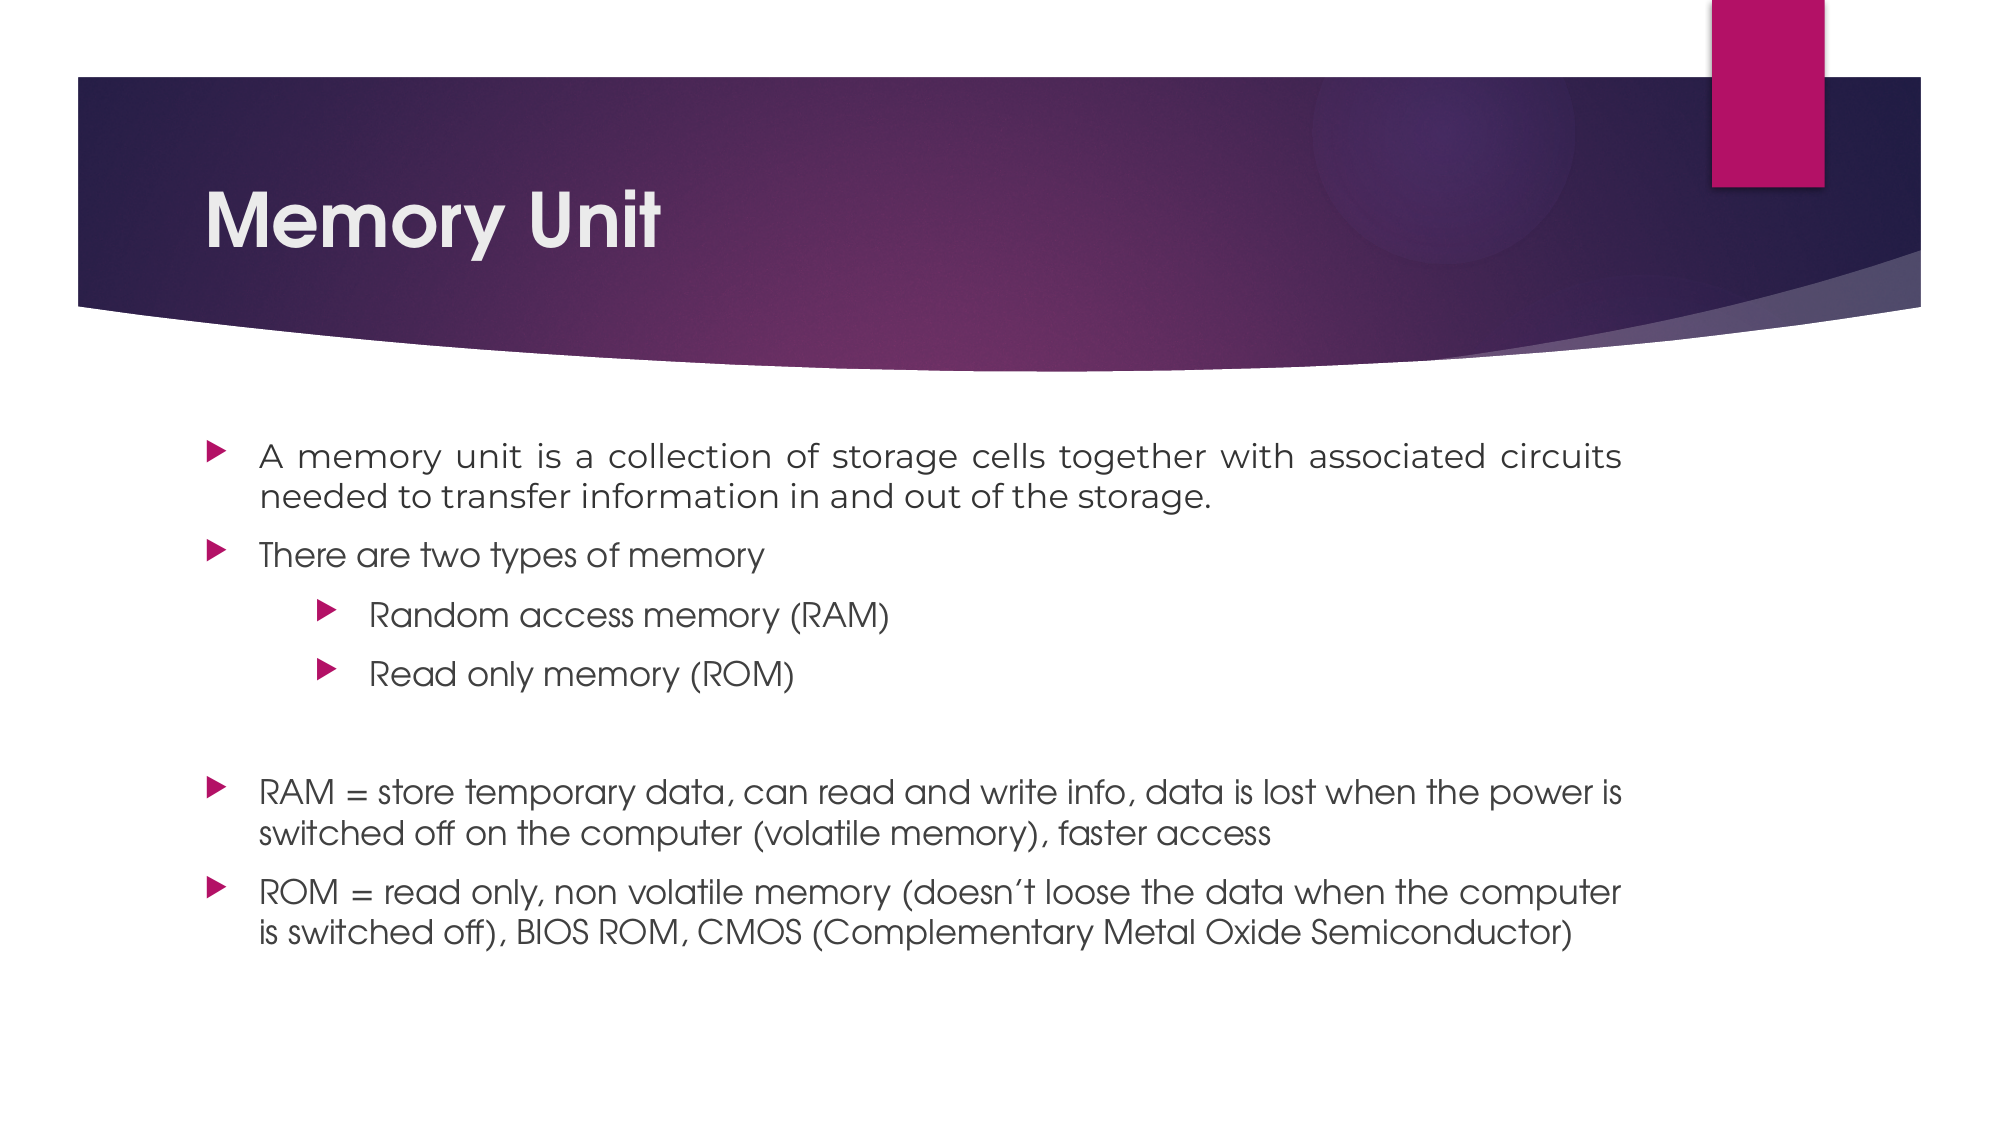

# Memory Unit
A memory unit is a collection of storage cells together with associated circuits needed to transfer information in and out of the storage.
There are two types of memory
Random access memory (RAM)
Read only memory (ROM)

RAM = store temporary data, can read and write info, data is lost when the power is switched off on the computer (volatile memory), faster access
ROM = read only, non volatile memory (doesn’t loose the data when the computer is switched off), BIOS ROM, CMOS (Complementary Metal Oxide Semiconductor)